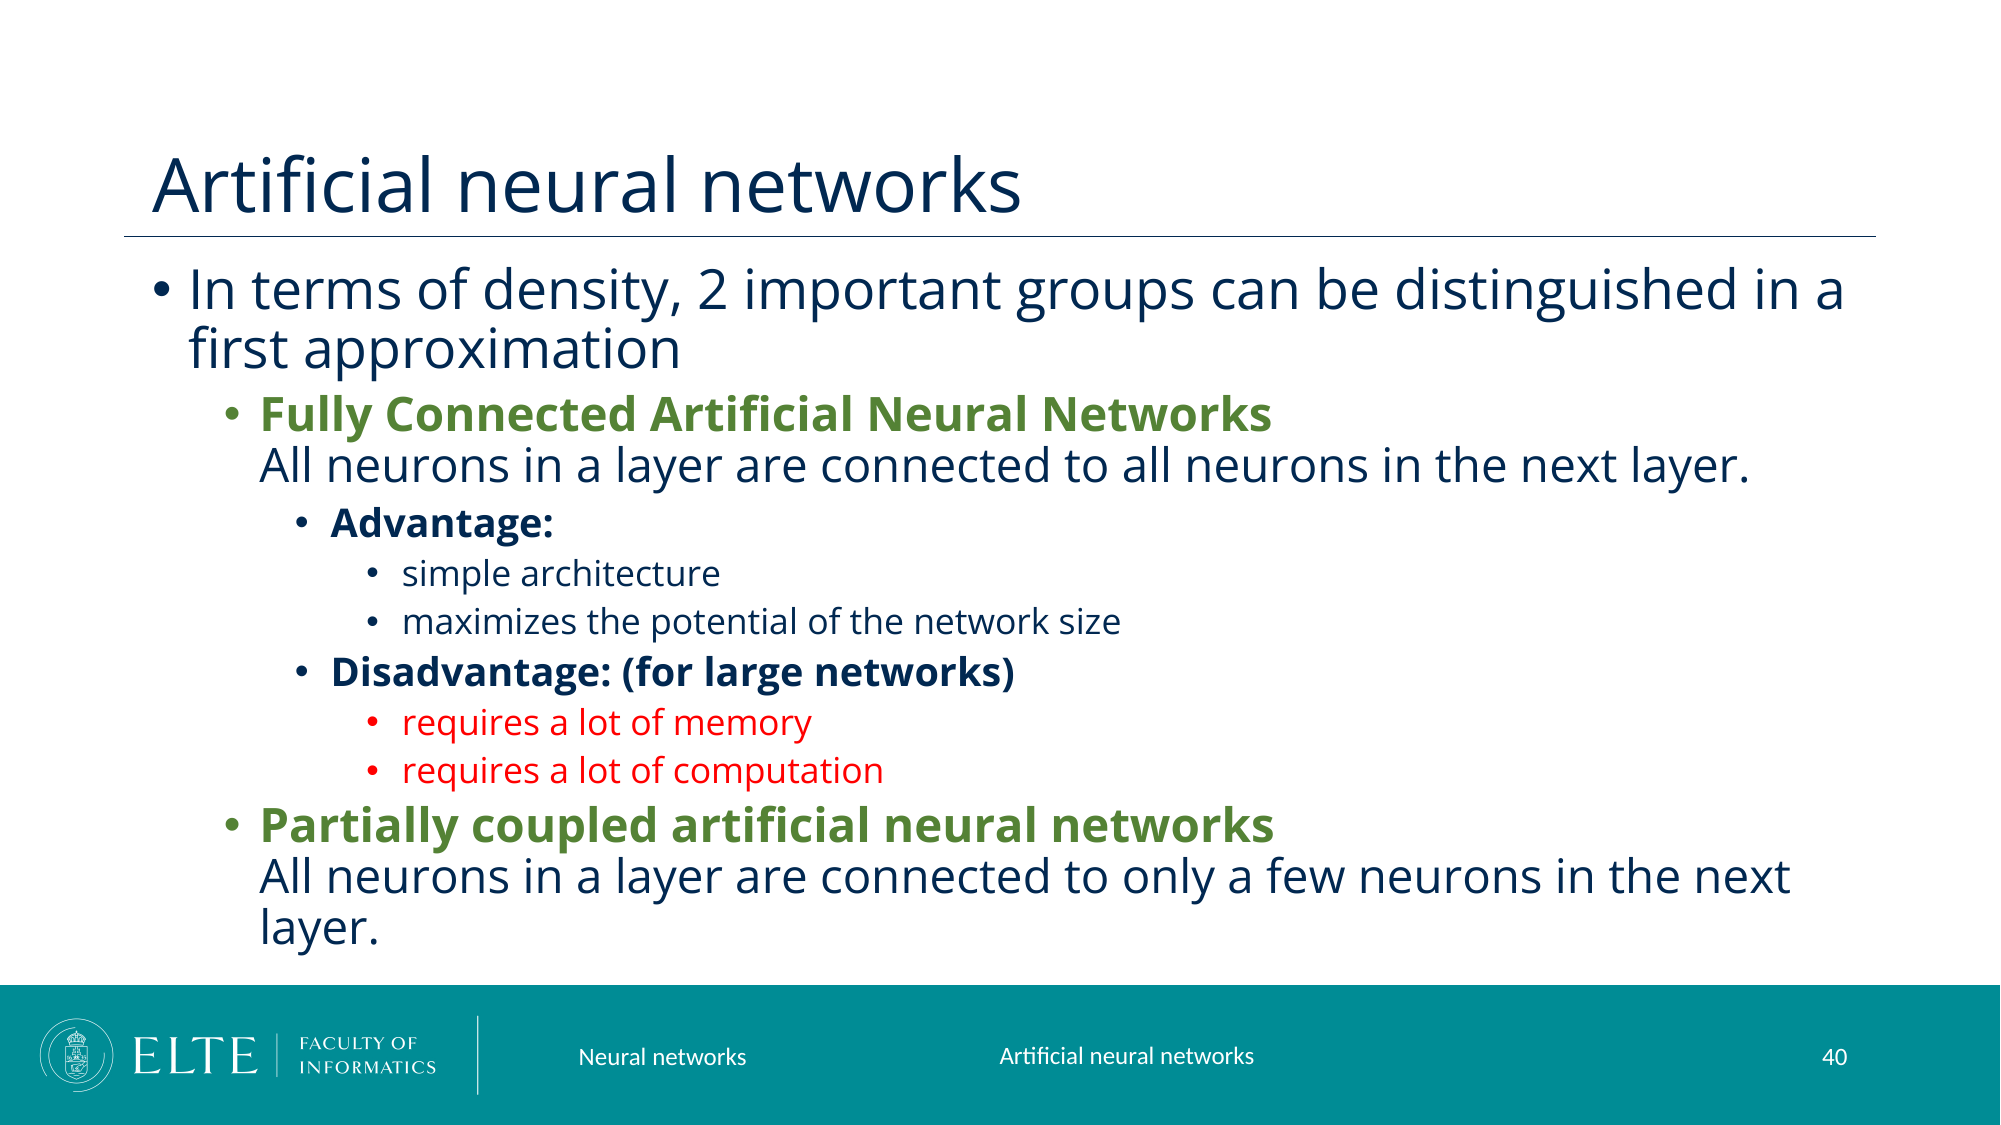

# Artificial neural networks
In terms of density, 2 important groups can be distinguished in a first approximation
Fully Connected Artificial Neural Networks
All neurons in a layer are connected to all neurons in the next layer.
Advantage:
simple architecture
maximizes the potential of the network size
Disadvantage: (for large networks)
requires a lot of memory
requires a lot of computation
Partially coupled artificial neural networks
All neurons in a layer are connected to only a few neurons in the next layer.
Artificial neural networks
Neural networks
40